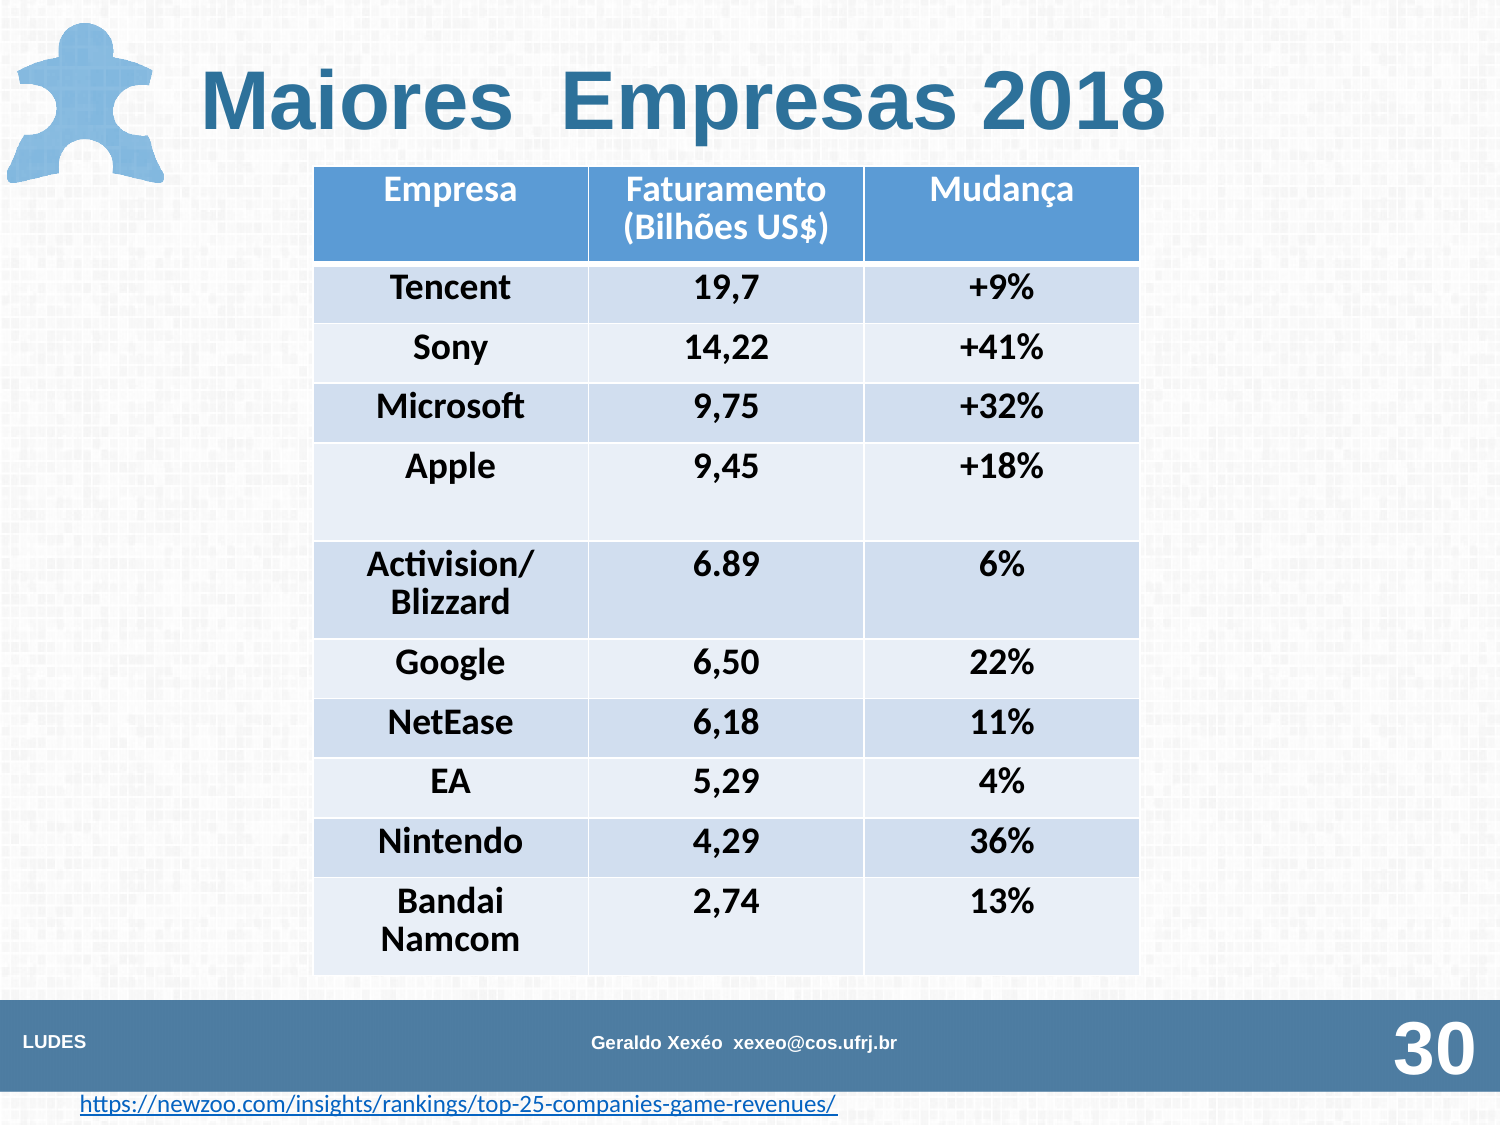

# Maiores  Empresas 2018
| Empresa | Faturamento (Bilhões US$) | Mudança |
| --- | --- | --- |
| Tencent | 19,7 | +9% |
| Sony | 14,22 | +41% |
| Microsoft | 9,75 | +32% |
| Apple | 9,45 | +18% |
| Activision/Blizzard | 6.89 | 6% |
| Google | 6,50 | 22% |
| NetEase | 6,18 | 11% |
| EA | 5,29 | 4% |
| Nintendo | 4,29 | 36% |
| Bandai Namcom | 2,74 | 13% |
LUDES
Geraldo Xexéo  xexeo@cos.ufrj.br
30
https://newzoo.com/insights/rankings/top-25-companies-game-revenues/